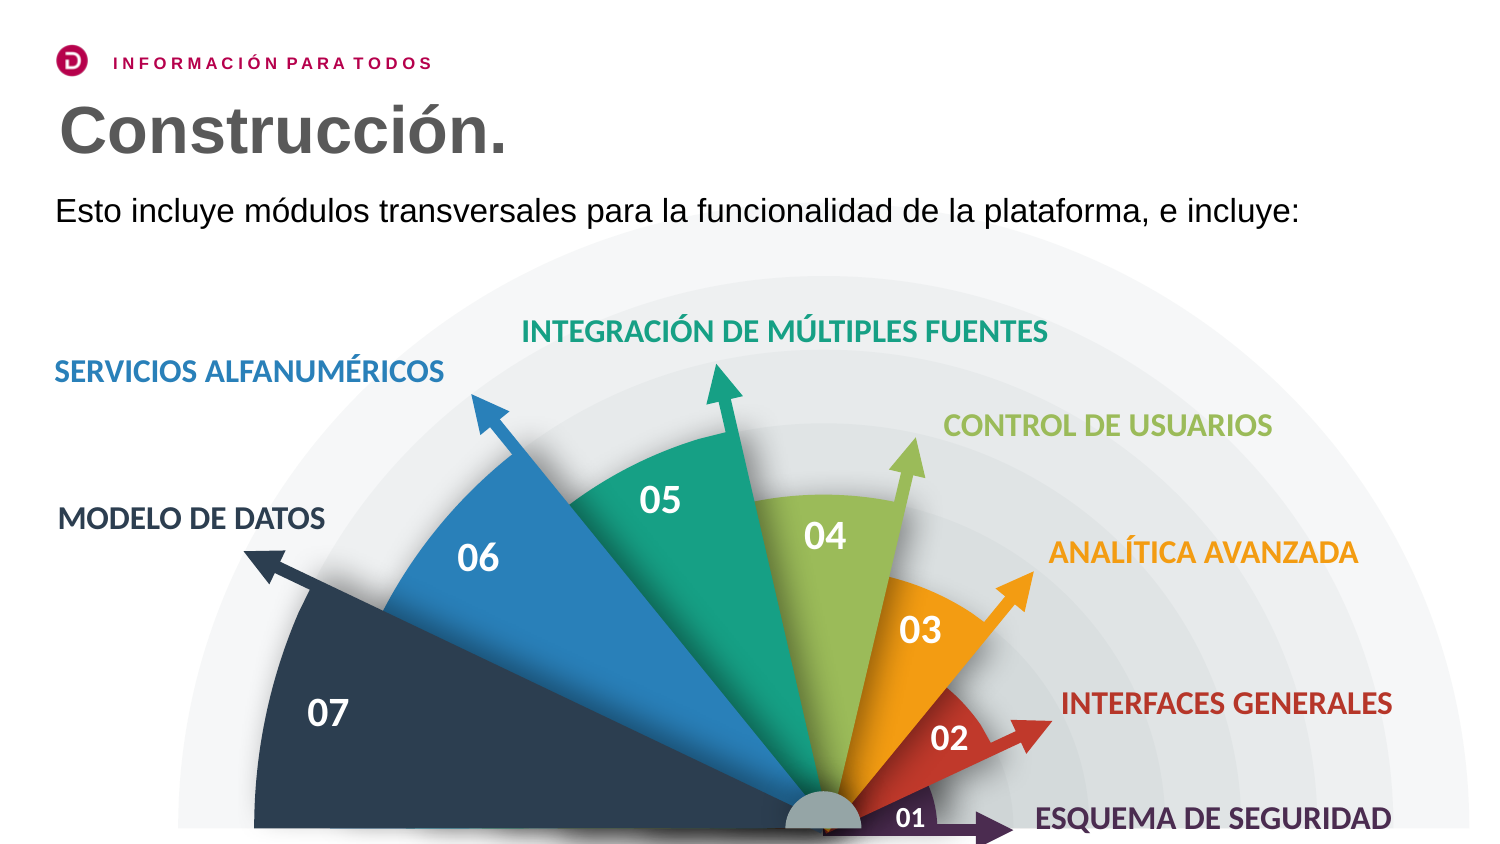

Construcción.
Esto incluye módulos transversales para la funcionalidad de la plataforma, e incluye:

Integración de múltiples fuentes
Servicios alfanuméricos

Control de usuarios

05
Modelo de datos
04
Analítica avanzada
06

03

Interfaces generales
07
02

Esquema de seguridad

01